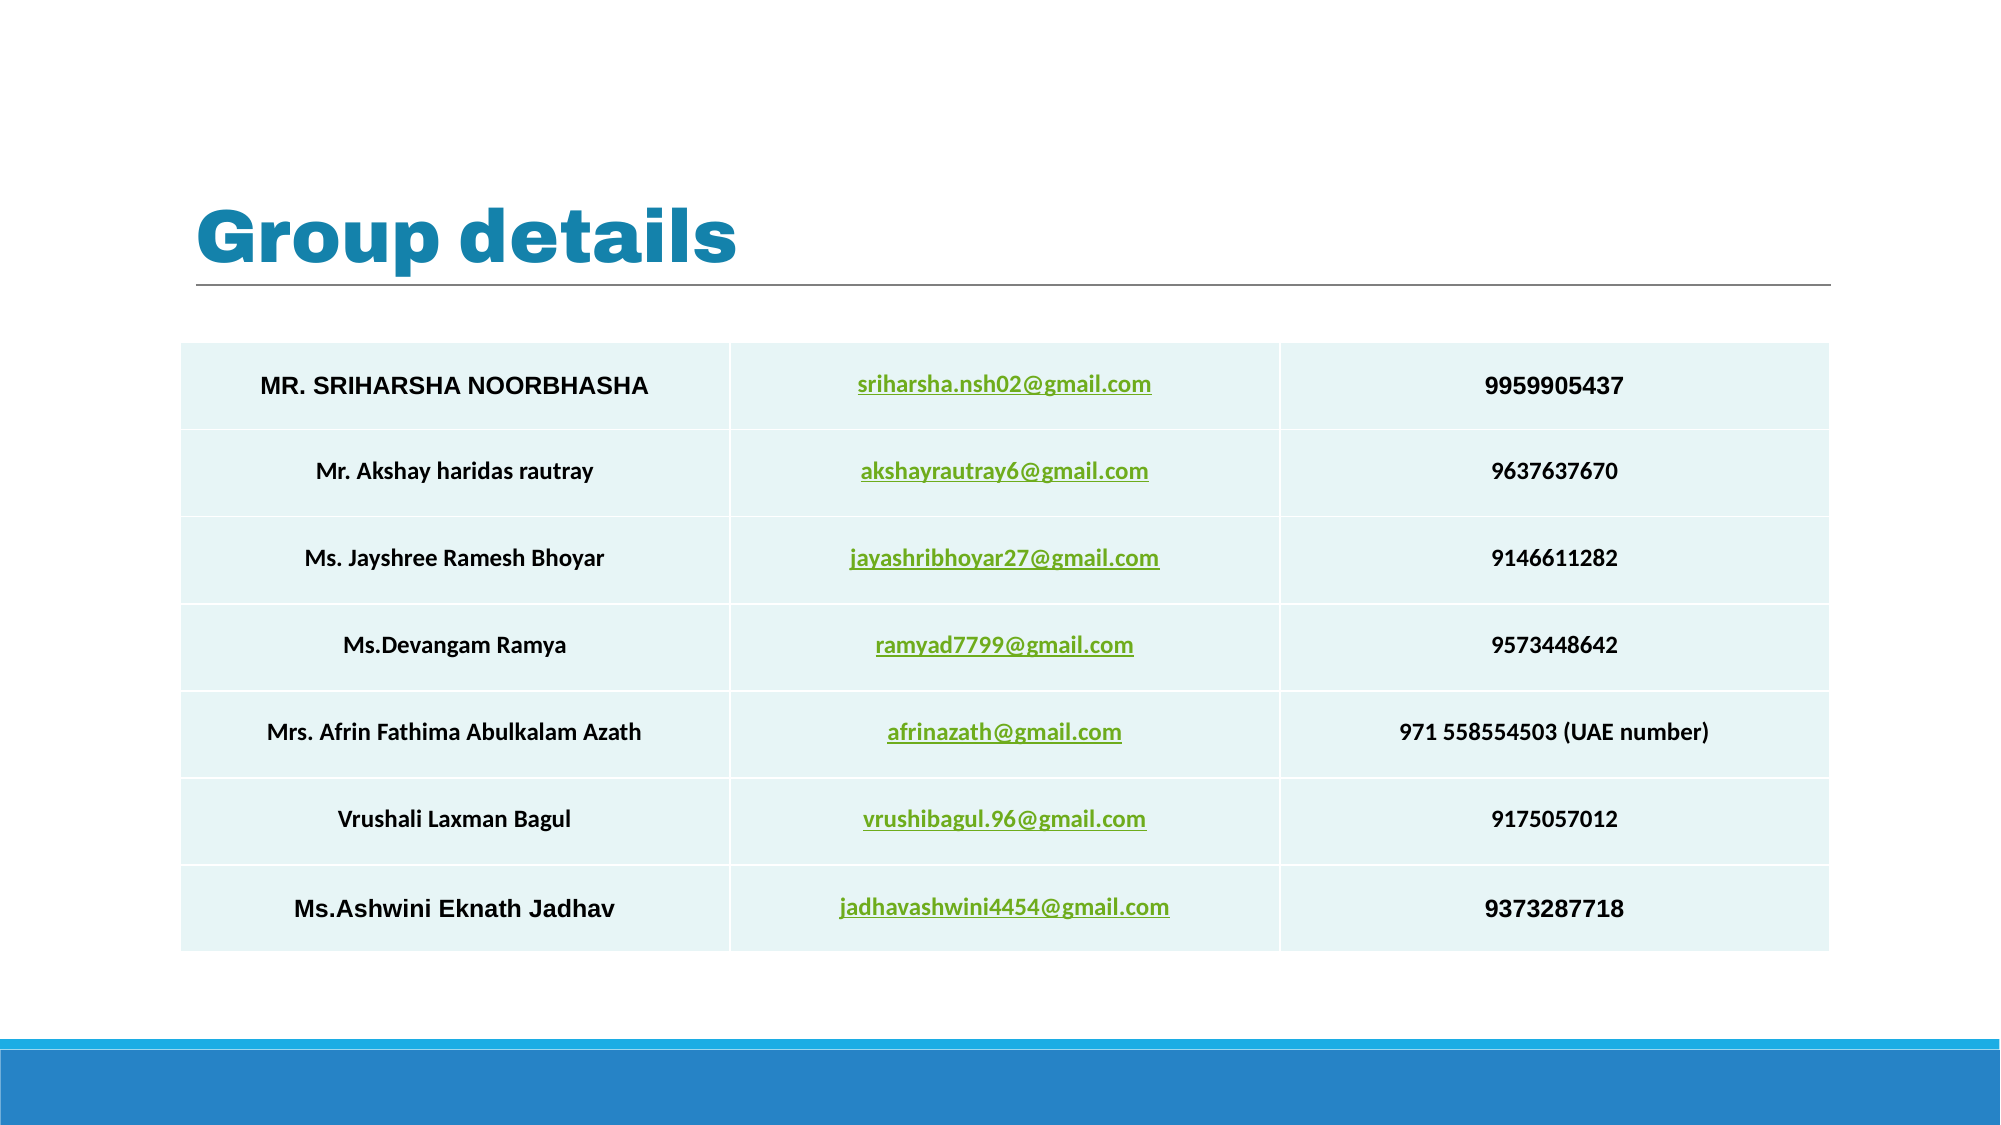

# Group details
| MR. SRIHARSHA NOORBHASHA | sriharsha.nsh02@gmail.com | 9959905437 |
| --- | --- | --- |
| Mr. Akshay haridas rautray | akshayrautray6@gmail.com | 9637637670 |
| Ms. Jayshree Ramesh Bhoyar | jayashribhoyar27@gmail.com | 9146611282 |
| Ms.Devangam Ramya | ramyad7799@gmail.com | 9573448642 |
| Mrs. Afrin Fathima Abulkalam Azath | afrinazath@gmail.com | 971 558554503 (UAE number) |
| Vrushali Laxman Bagul | vrushibagul.96@gmail.com | 9175057012 |
| Ms.Ashwini Eknath Jadhav | jadhavashwini4454@gmail.com | 9373287718 |